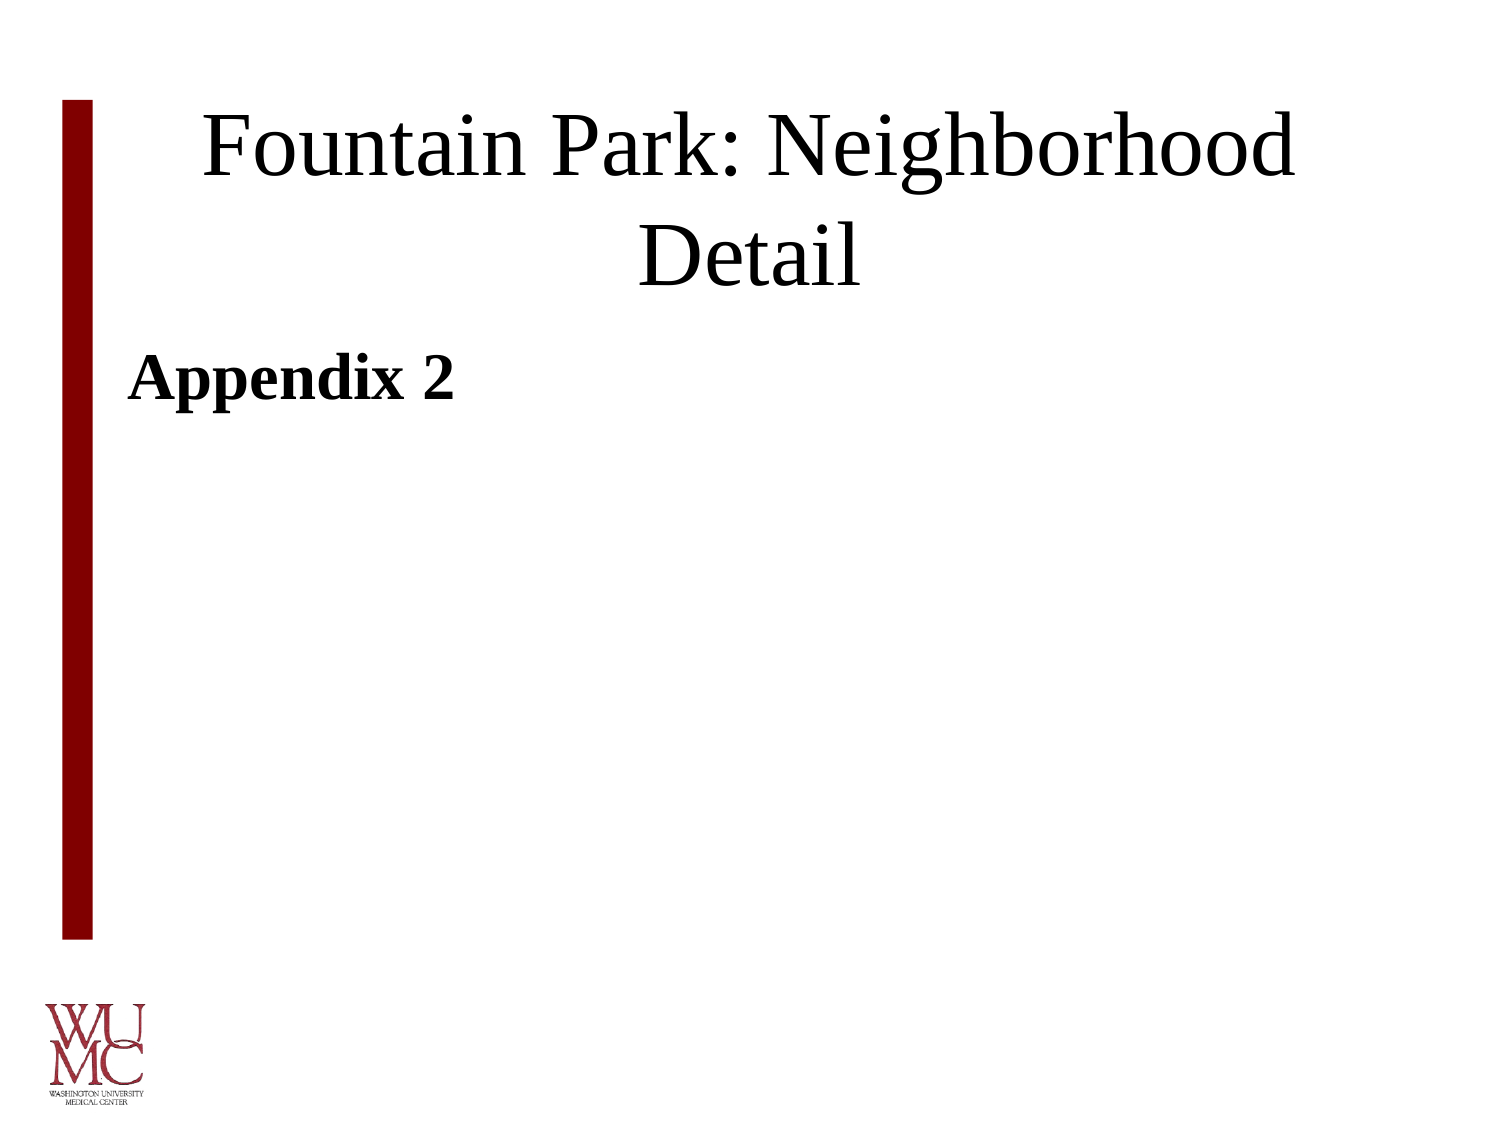

# Fountain Park: Neighborhood Detail
Appendix 2